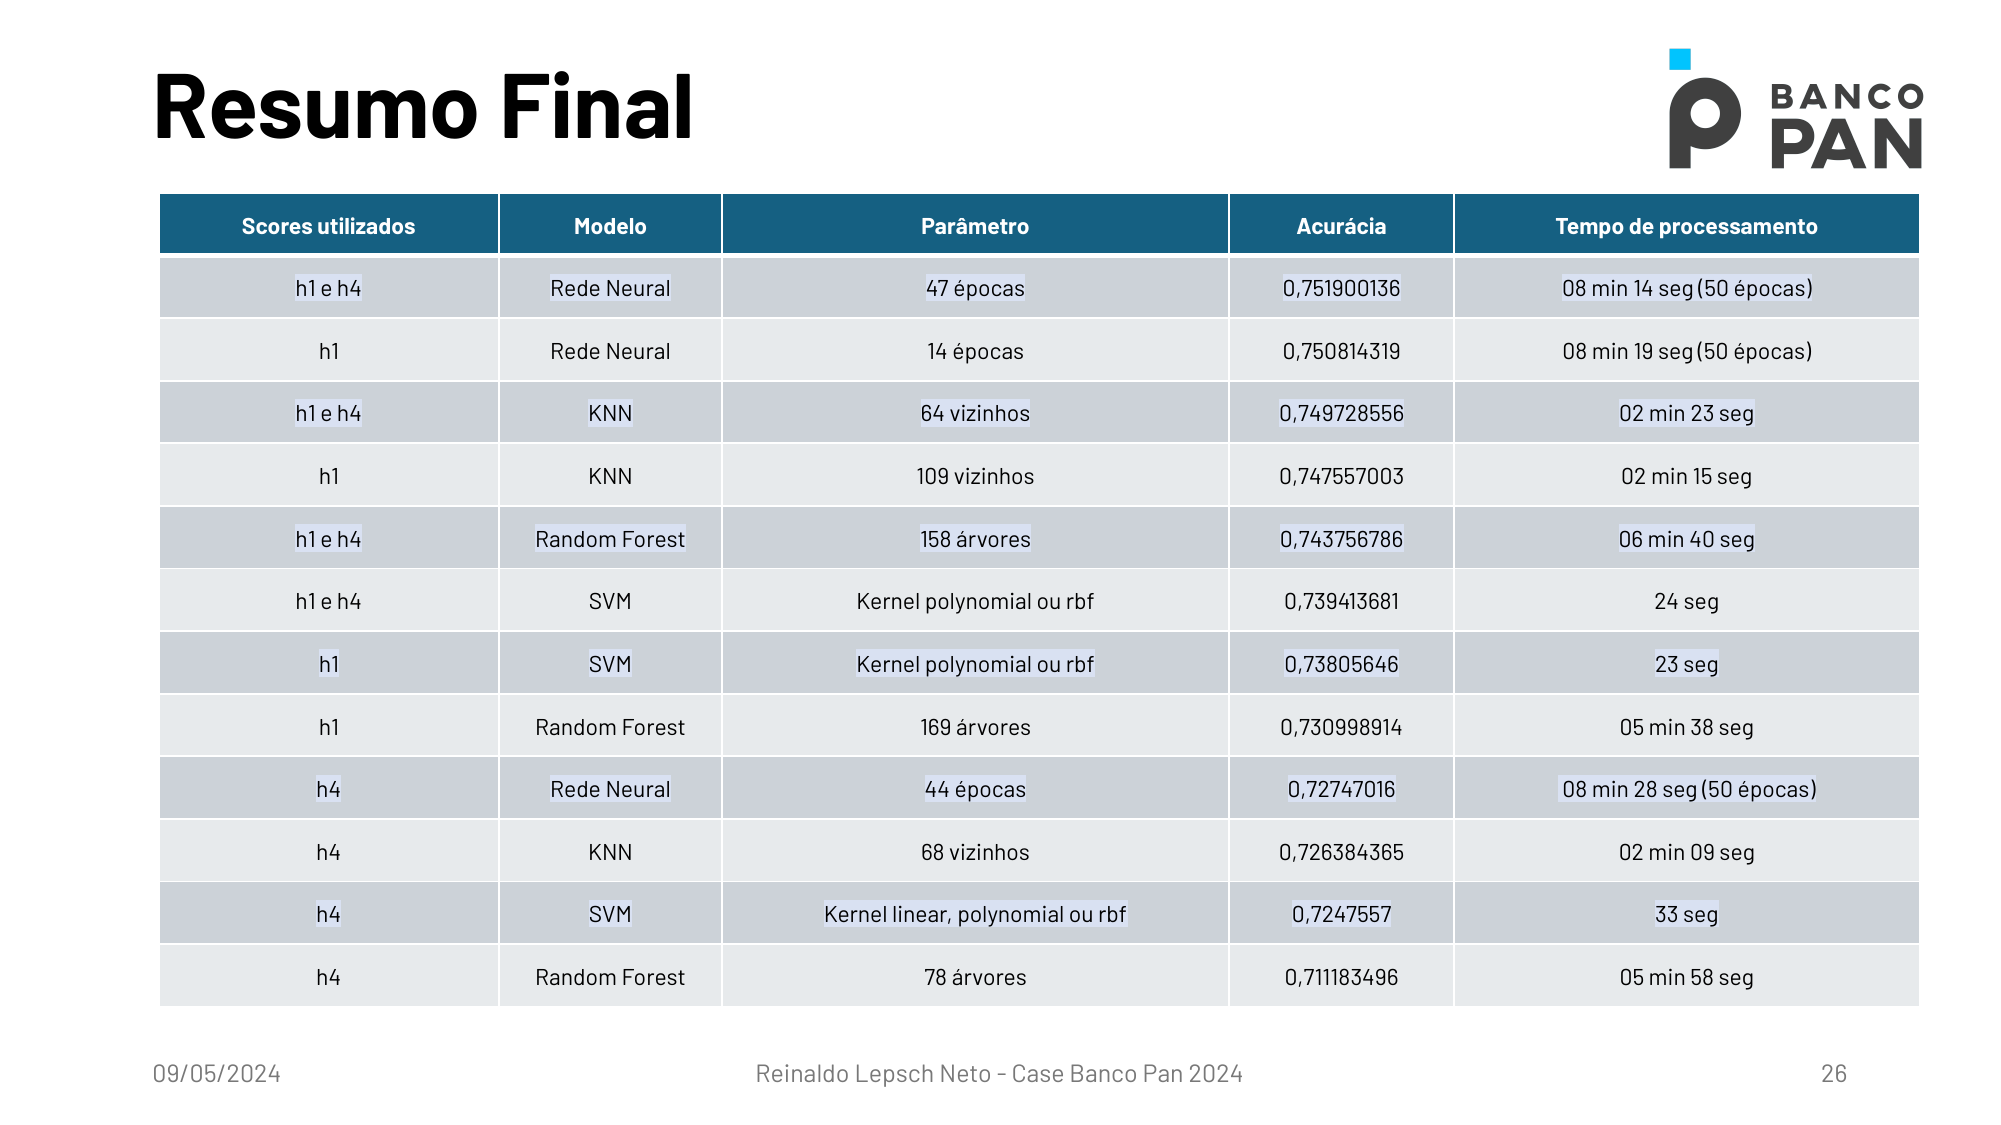

# Resumo Final
| Scores utilizados | Modelo | Parâmetro | Acurácia | Tempo de processamento |
| --- | --- | --- | --- | --- |
| h1 e h4 | Rede Neural | 47 épocas | 0,751900136 | 08 min 14 seg (50 épocas) |
| h1 | Rede Neural | 14 épocas | 0,750814319 | 08 min 19 seg (50 épocas) |
| h1 e h4 | KNN | 64 vizinhos | 0,749728556 | 02 min 23 seg |
| h1 | KNN | 109 vizinhos | 0,747557003 | 02 min 15 seg |
| h1 e h4 | Random Forest | 158 árvores | 0,743756786 | 06 min 40 seg |
| h1 e h4 | SVM | Kernel polynomial ou rbf | 0,739413681 | 24 seg |
| h1 | SVM | Kernel polynomial ou rbf | 0,73805646 | 23 seg |
| h1 | Random Forest | 169 árvores | 0,730998914 | 05 min 38 seg |
| h4 | Rede Neural | 44 épocas | 0,72747016 | 08 min 28 seg (50 épocas) |
| h4 | KNN | 68 vizinhos | 0,726384365 | 02 min 09 seg |
| h4 | SVM | Kernel linear, polynomial ou rbf | 0,7247557 | 33 seg |
| h4 | Random Forest | 78 árvores | 0,711183496 | 05 min 58 seg |
09/05/2024
Reinaldo Lepsch Neto - Case Banco Pan 2024
26